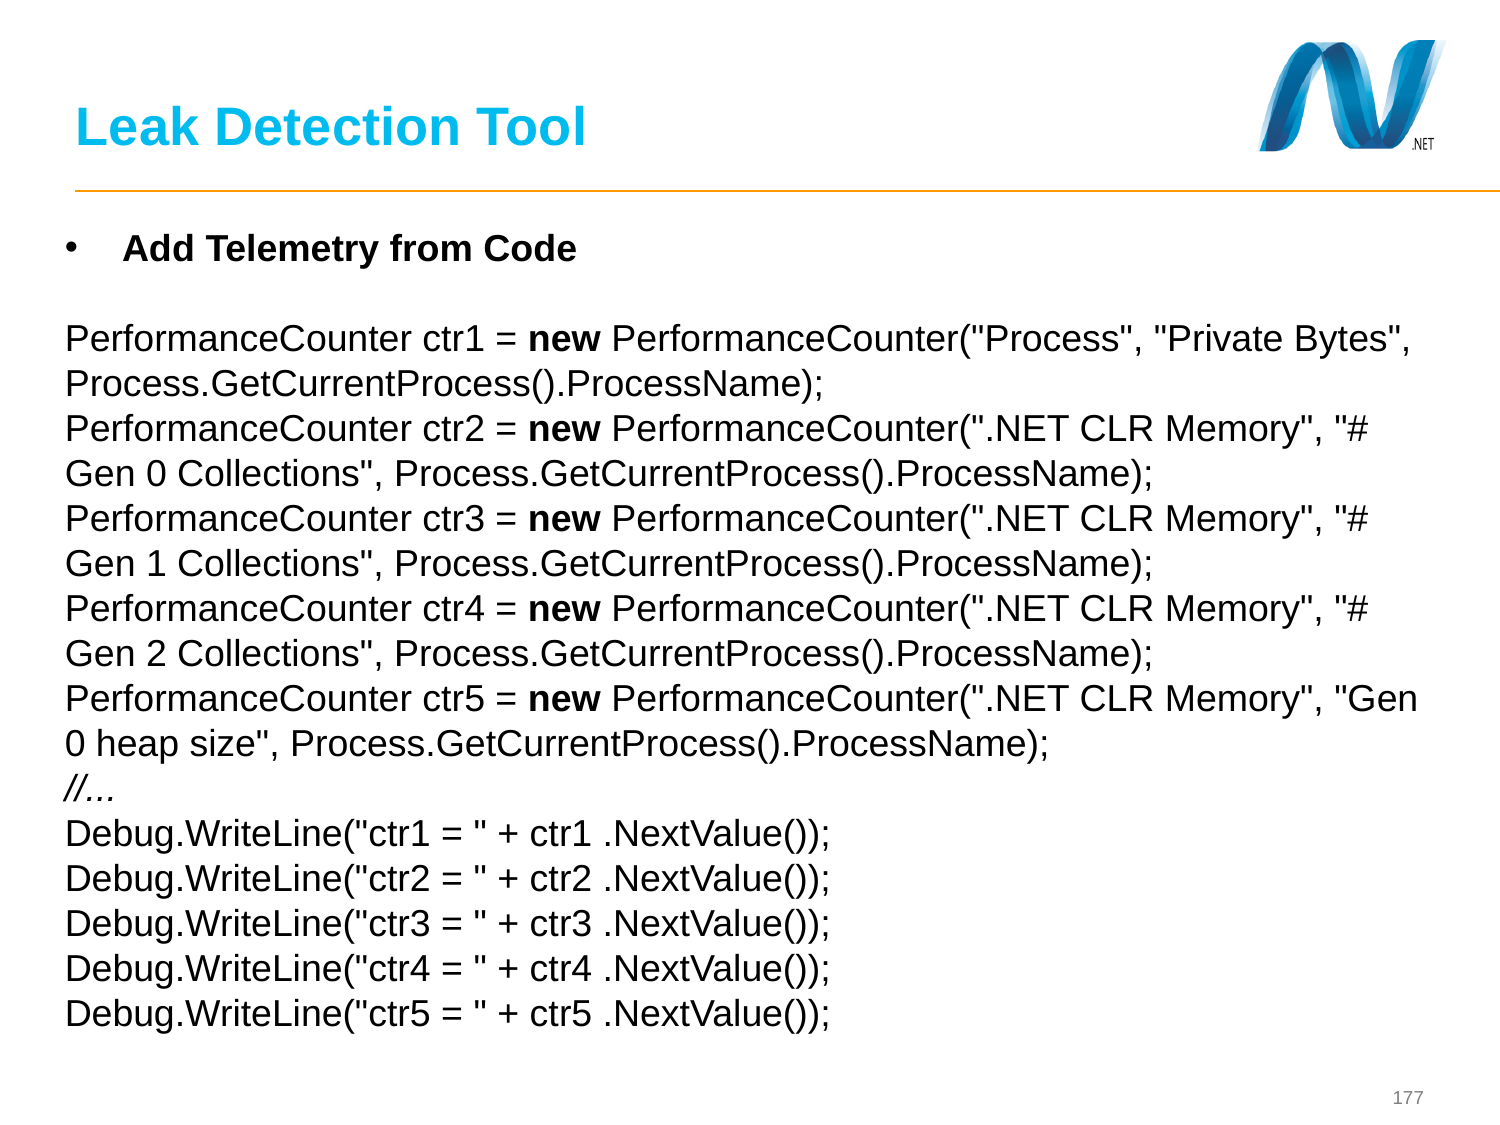

# Leak Detection Tool
 Add Telemetry from Code

PerformanceCounter ctr1 = new PerformanceCounter("Process", "Private Bytes", Process.GetCurrentProcess().ProcessName);
PerformanceCounter ctr2 = new PerformanceCounter(".NET CLR Memory", "# Gen 0 Collections", Process.GetCurrentProcess().ProcessName);
PerformanceCounter ctr3 = new PerformanceCounter(".NET CLR Memory", "# Gen 1 Collections", Process.GetCurrentProcess().ProcessName);
PerformanceCounter ctr4 = new PerformanceCounter(".NET CLR Memory", "# Gen 2 Collections", Process.GetCurrentProcess().ProcessName);
PerformanceCounter ctr5 = new PerformanceCounter(".NET CLR Memory", "Gen 0 heap size", Process.GetCurrentProcess().ProcessName);
//...
Debug.WriteLine("ctr1 = " + ctr1 .NextValue());
Debug.WriteLine("ctr2 = " + ctr2 .NextValue());
Debug.WriteLine("ctr3 = " + ctr3 .NextValue());
Debug.WriteLine("ctr4 = " + ctr4 .NextValue());
Debug.WriteLine("ctr5 = " + ctr5 .NextValue());